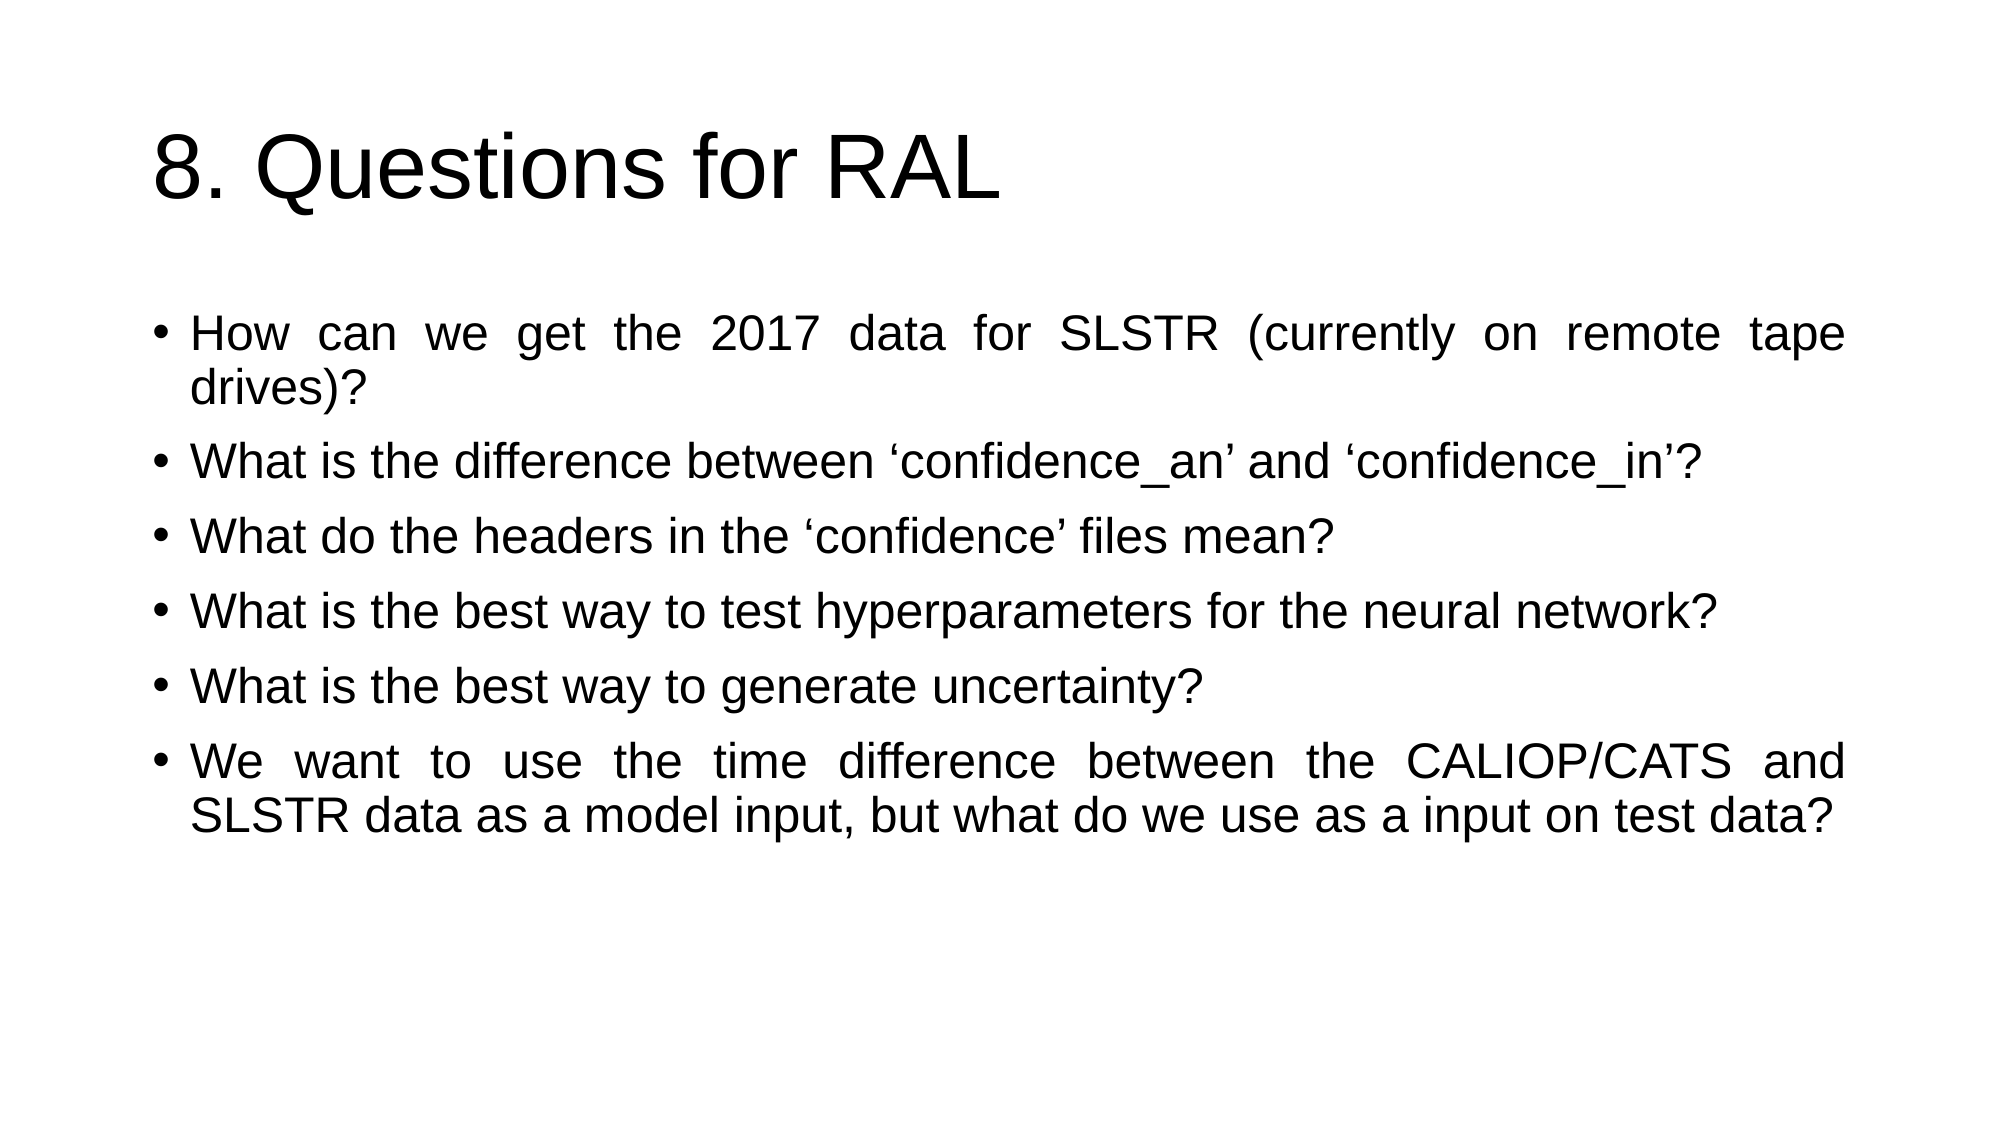

# 8. Questions for RAL
How can we get the 2017 data for SLSTR (currently on remote tape drives)?
What is the difference between ‘confidence_an’ and ‘confidence_in’?
What do the headers in the ‘confidence’ files mean?
What is the best way to test hyperparameters for the neural network?
What is the best way to generate uncertainty?
We want to use the time difference between the CALIOP/CATS and SLSTR data as a model input, but what do we use as a input on test data?